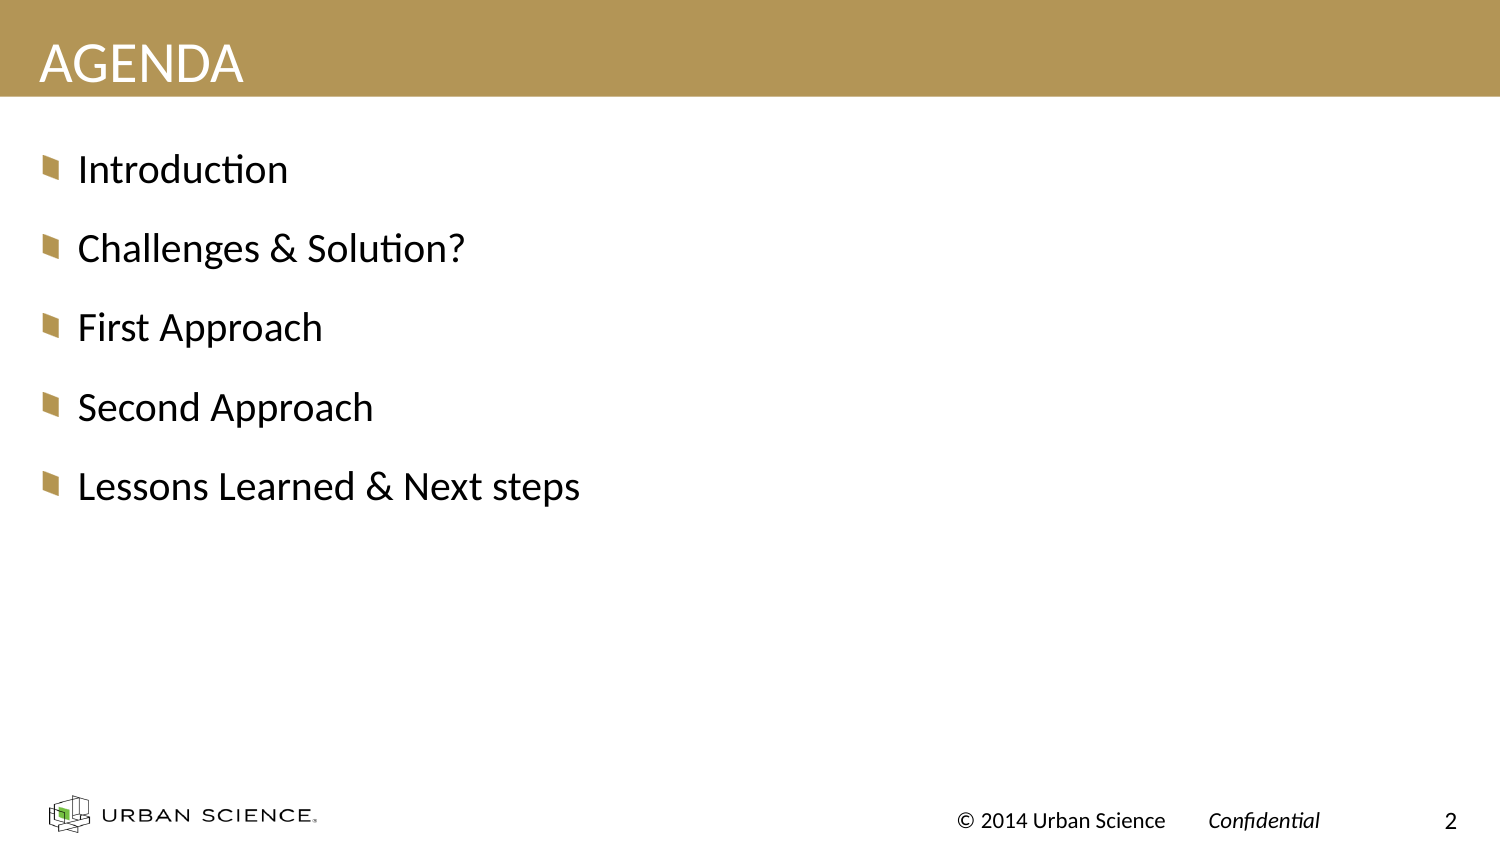

# Agenda
Introduction
Challenges & Solution?
First Approach
Second Approach
Lessons Learned & Next steps